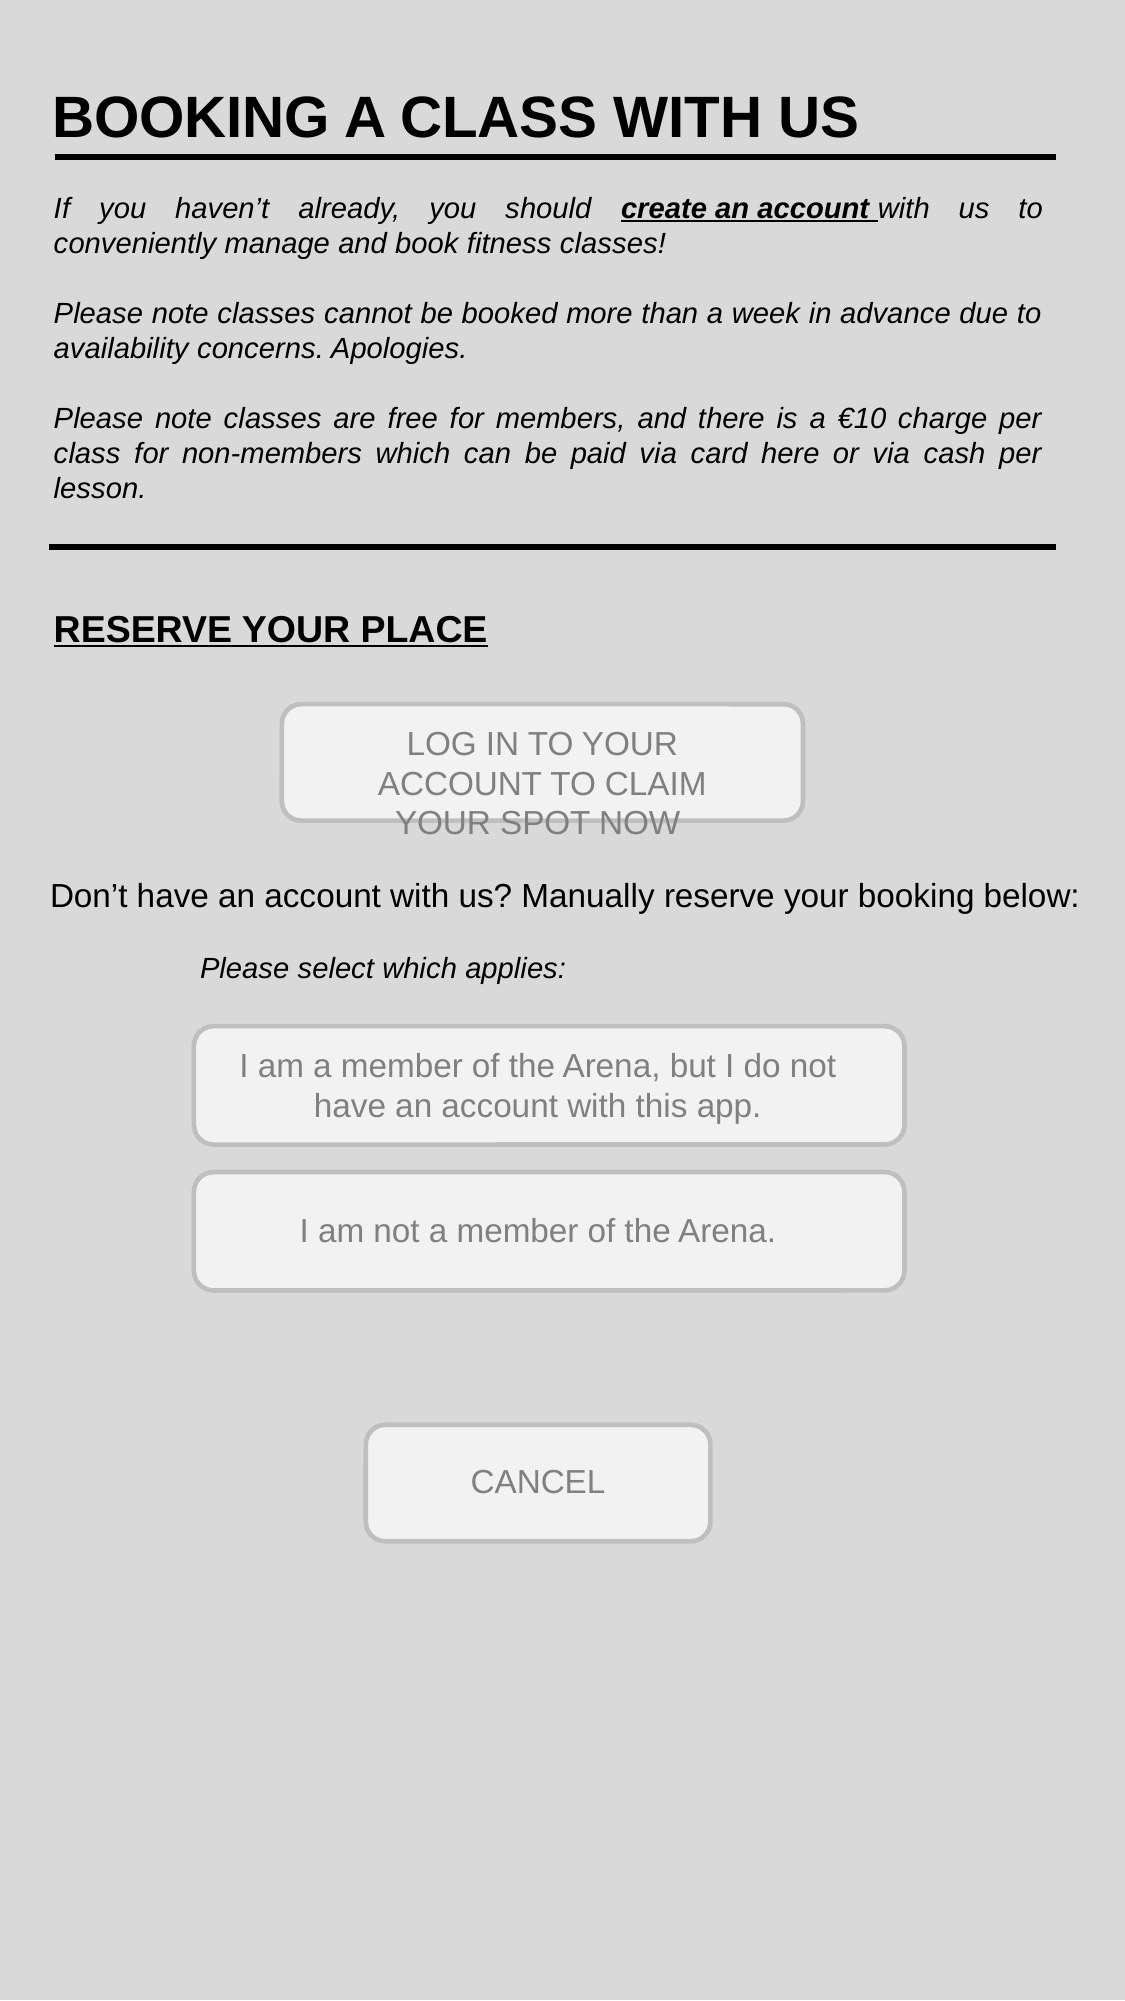

BOOKING A CLASS WITH US
If you haven’t already, you should create an account with us to conveniently manage and book fitness classes!

Please note classes cannot be booked more than a week in advance due to availability concerns. Apologies.

Please note classes are free for members, and there is a €10 charge per class for non-members which can be paid via card here or via cash per lesson.
RESERVE YOUR PLACE

LOG IN TO YOUR ACCOUNT TO CLAIM YOUR SPOT NOW
Don’t have an account with us? Manually reserve your booking below:

	Please select which applies:

I am a member of the Arena, but I do not have an account with this app.

I am not a member of the Arena.

CANCEL